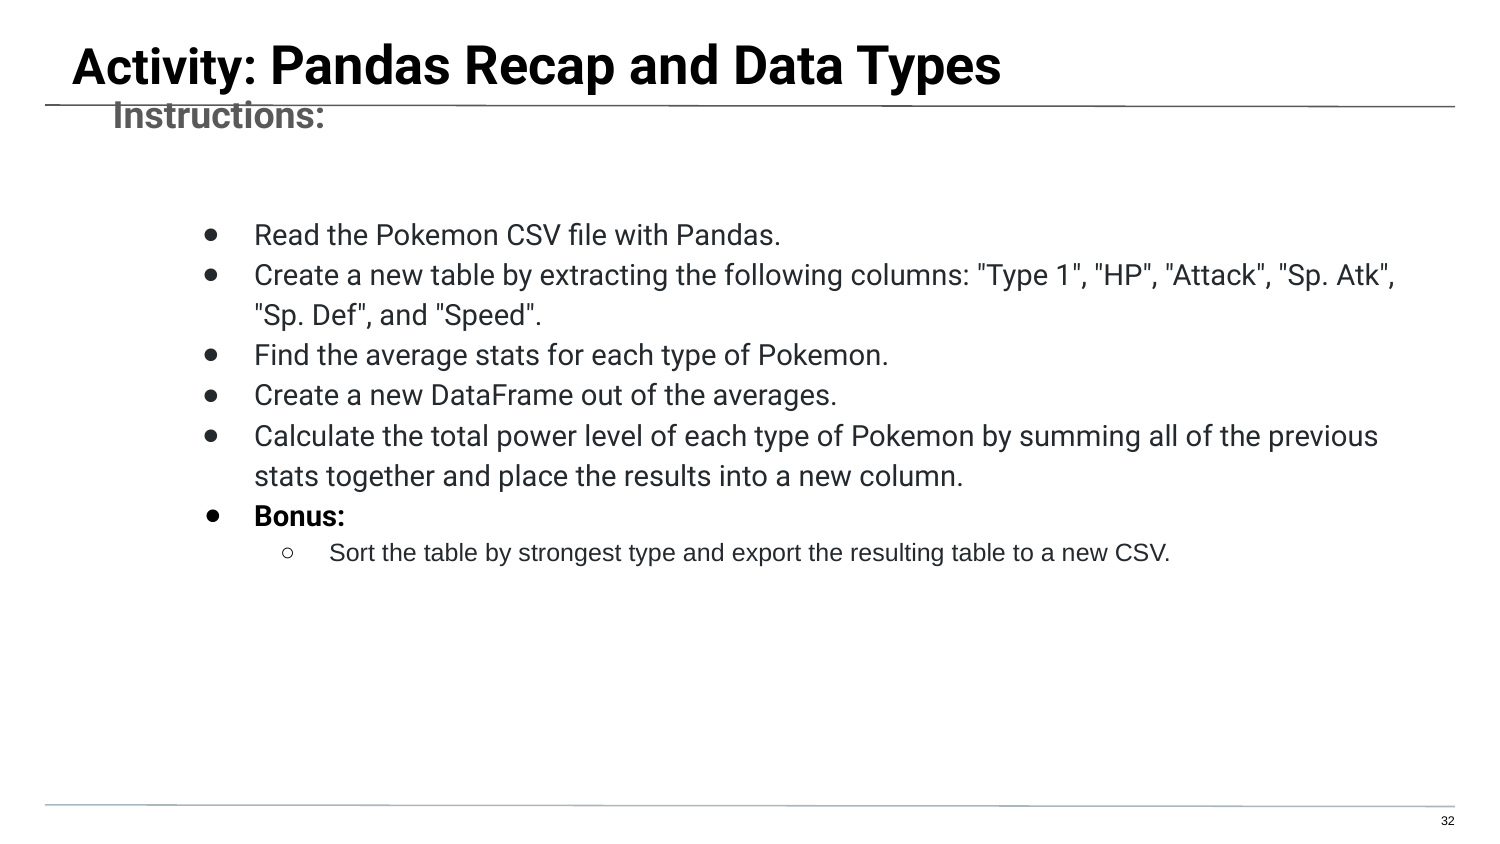

# Activity: Pandas Recap and Data Types

Instructions:
Read the Pokemon CSV file with Pandas.
Create a new table by extracting the following columns: "Type 1", "HP", "Attack", "Sp. Atk", "Sp. Def", and "Speed".
Find the average stats for each type of Pokemon.
Create a new DataFrame out of the averages.
Calculate the total power level of each type of Pokemon by summing all of the previous stats together and place the results into a new column.
Bonus:
Sort the table by strongest type and export the resulting table to a new CSV.

32